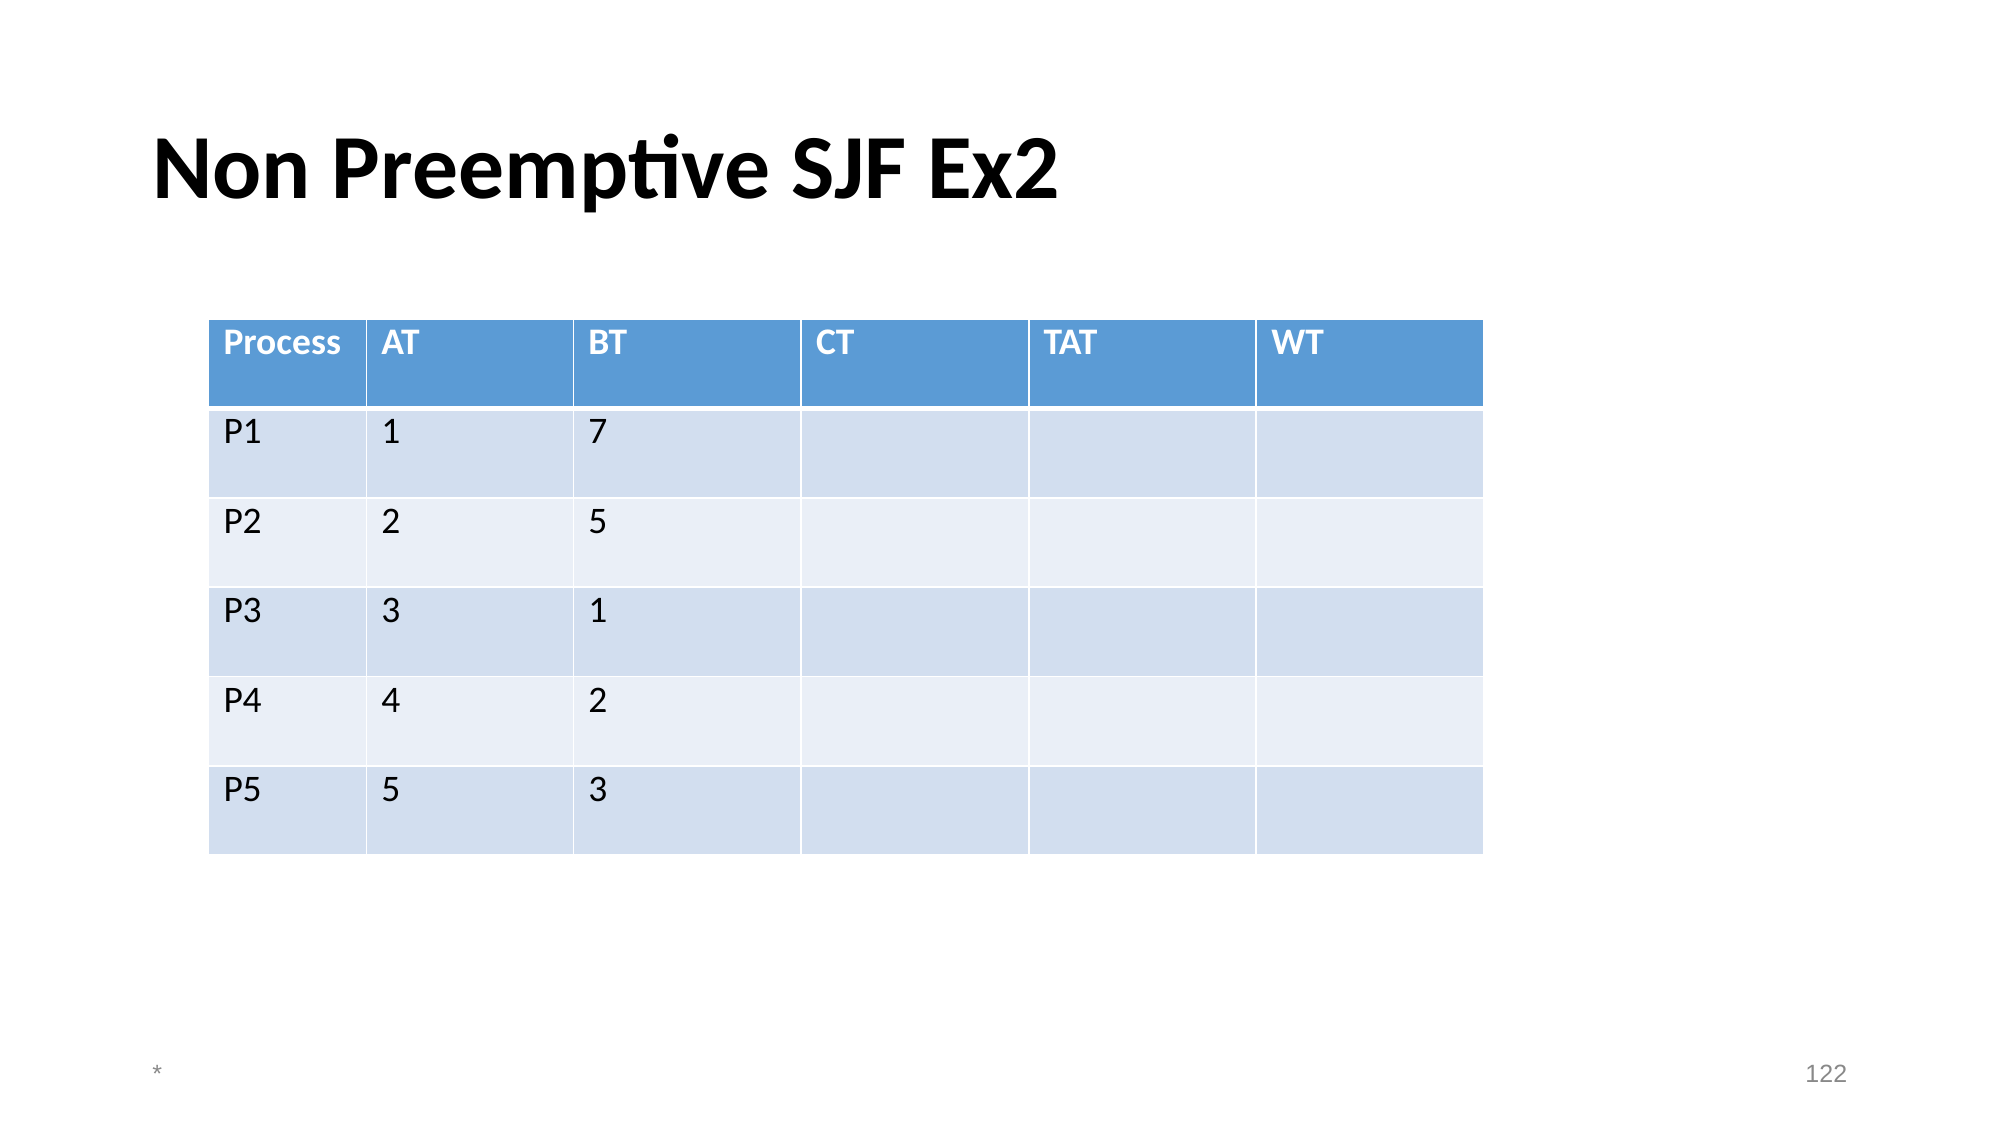

# Non Preemptive SJF Ex2
| Process | AT | BT | CT | TAT | WT |
| --- | --- | --- | --- | --- | --- |
| P1 | 1 | 7 |  |  |  |
| P2 | 2 | 5 |  |  |  |
| P3 | 3 | 1 |  |  |  |
| P4 | 4 | 2 |  |  |  |
| P5 | 5 | 3 |  |  |  |
*

122